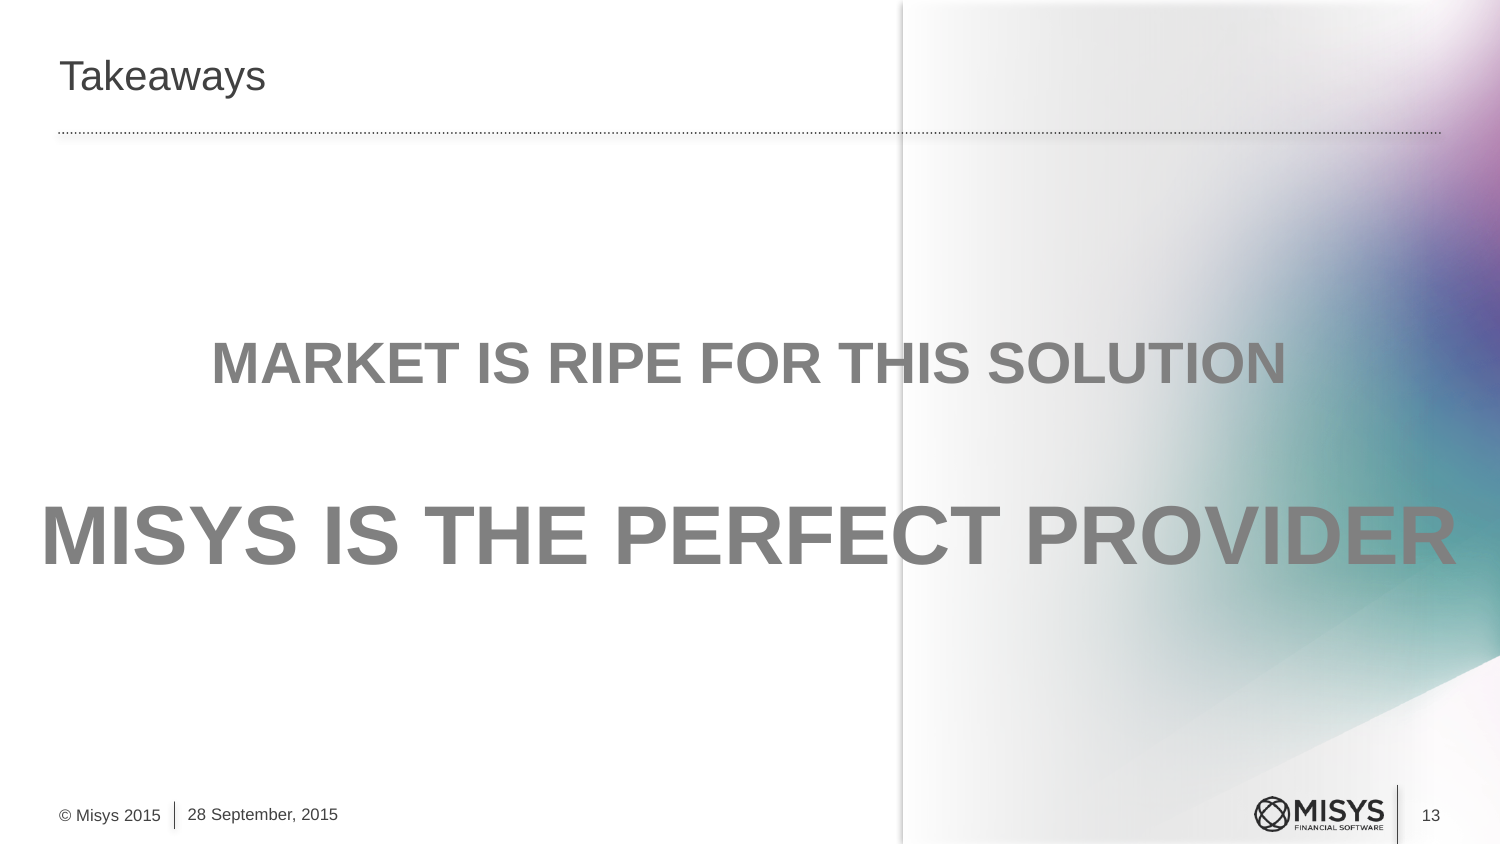

# Takeaways
Market is Ripe for this Solution
Misys is the Perfect Provider
28 September, 2015
© Misys 2015
13